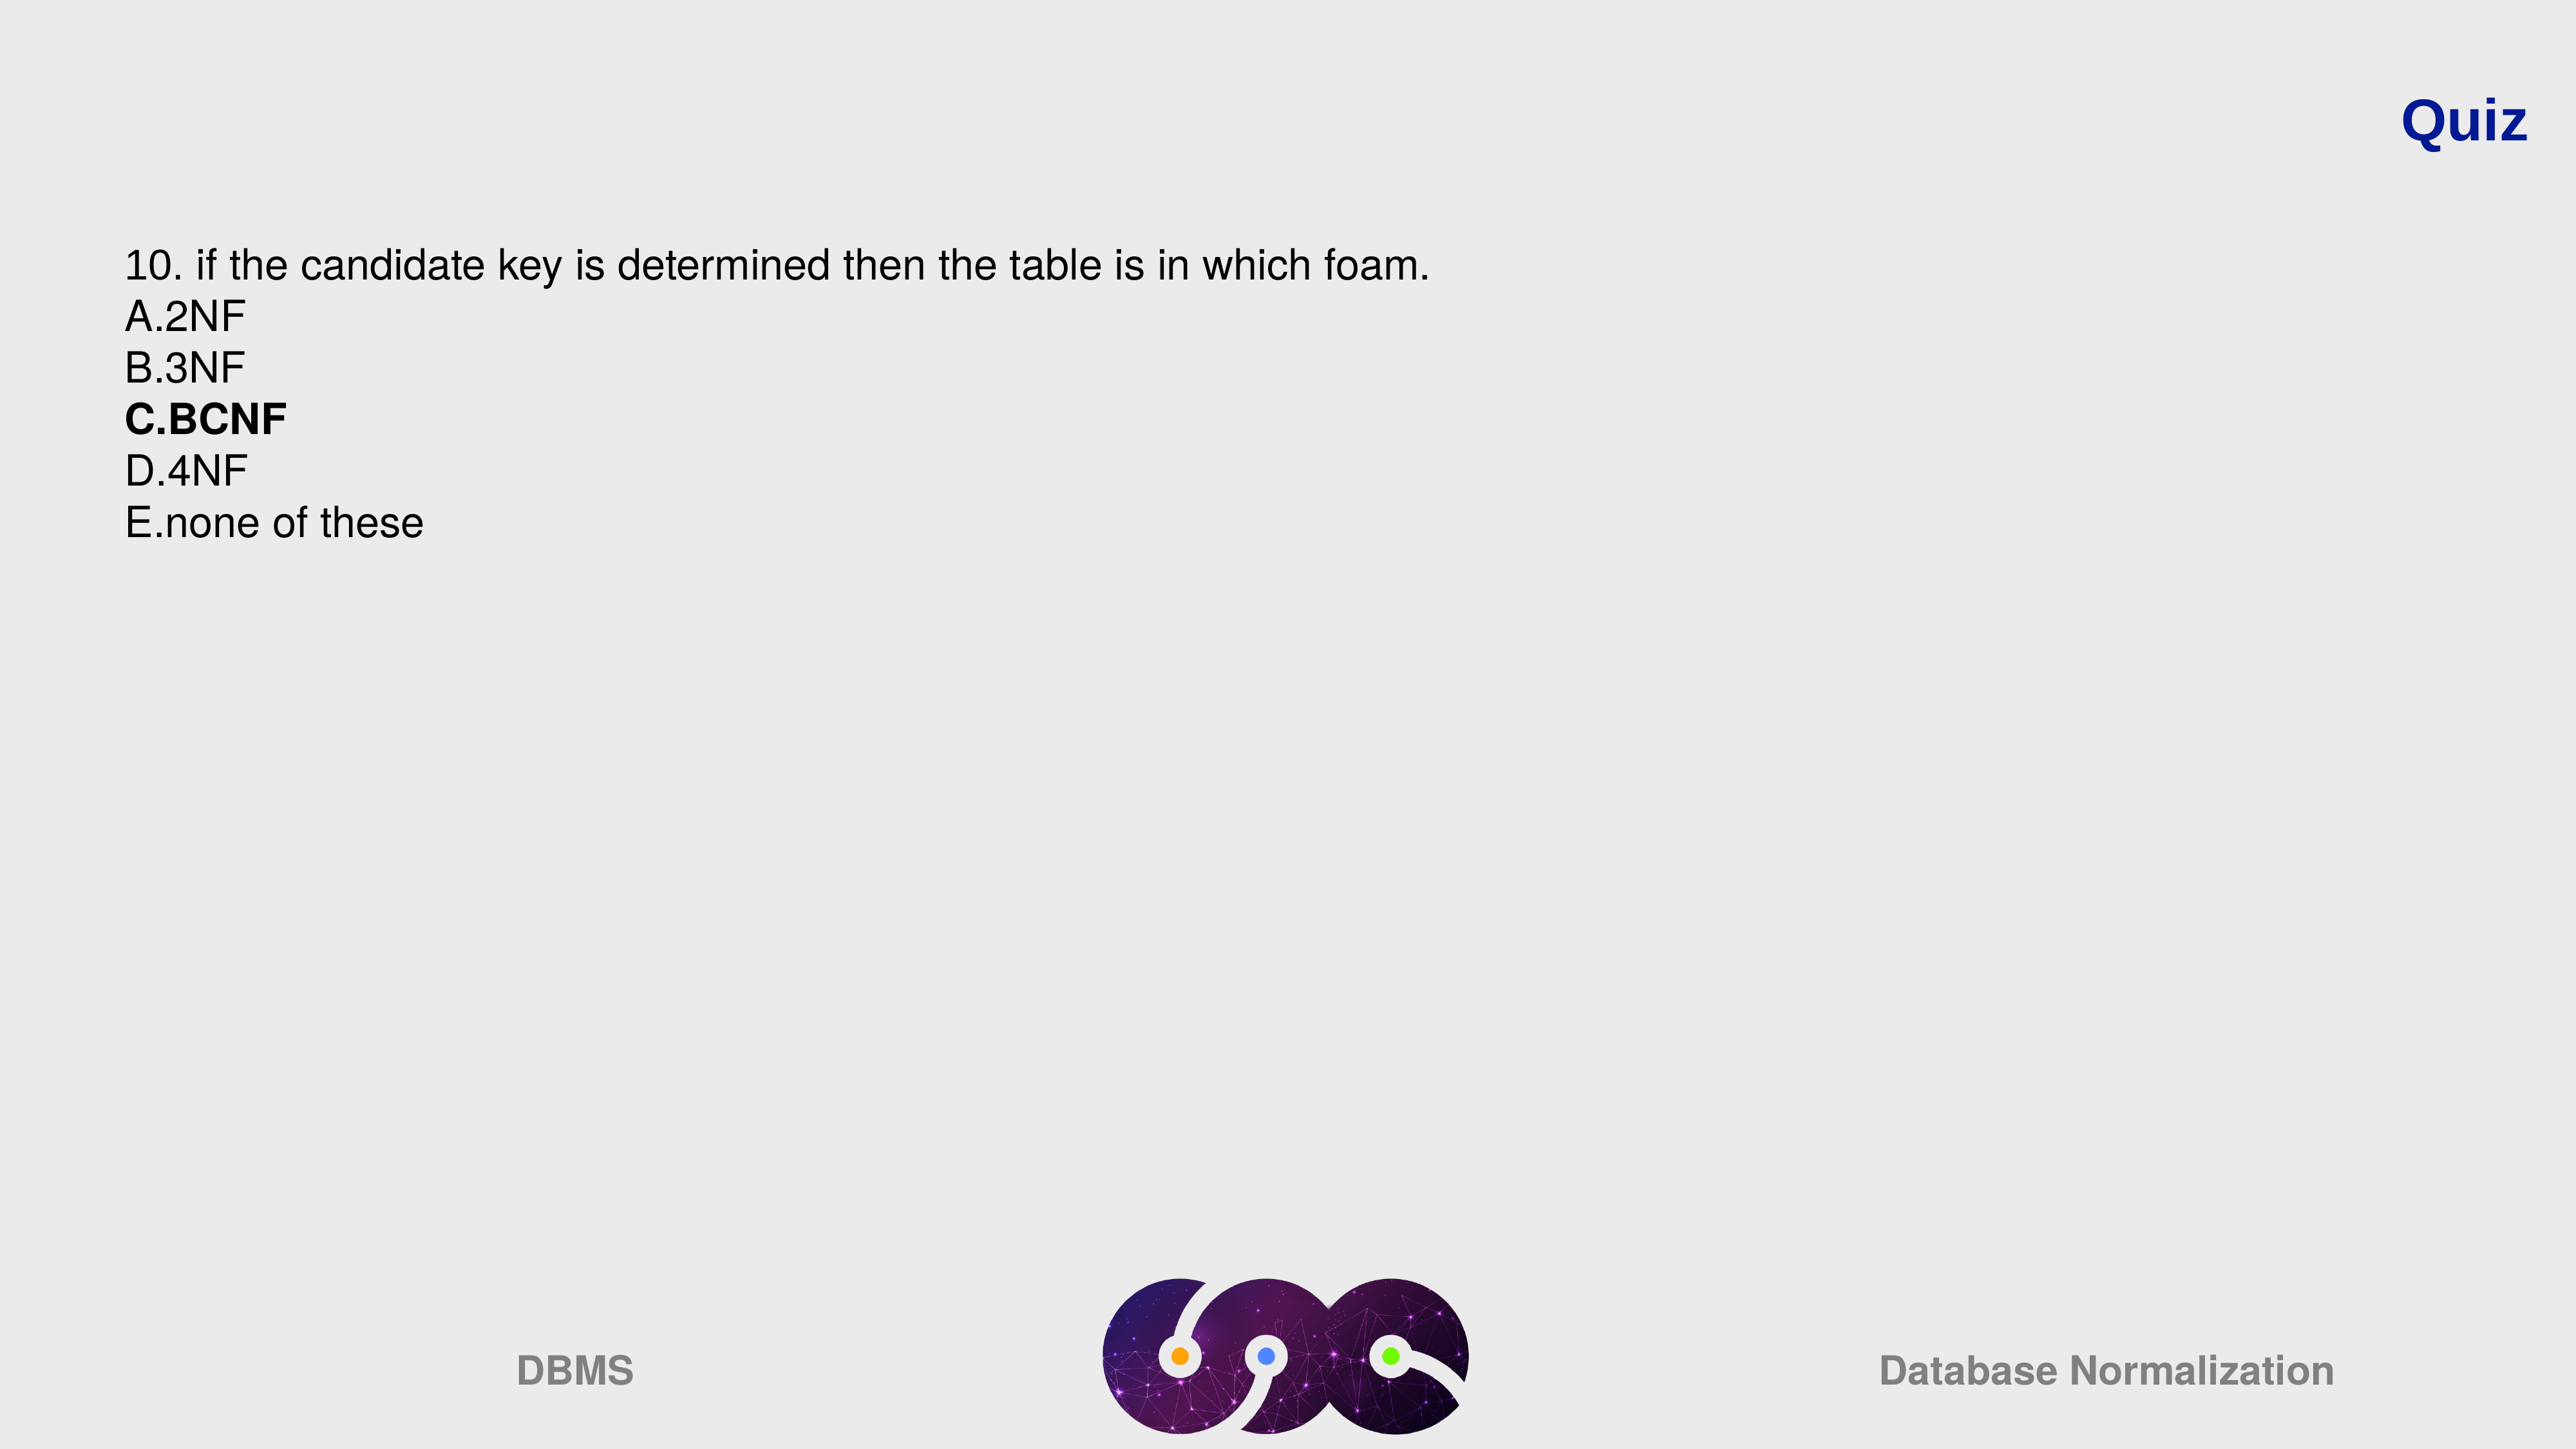

Quiz
10. if the candidate key is determined then the table is in which foam.
A.2NF
B.3NF
C.BCNF
D.4NF
E.none of these